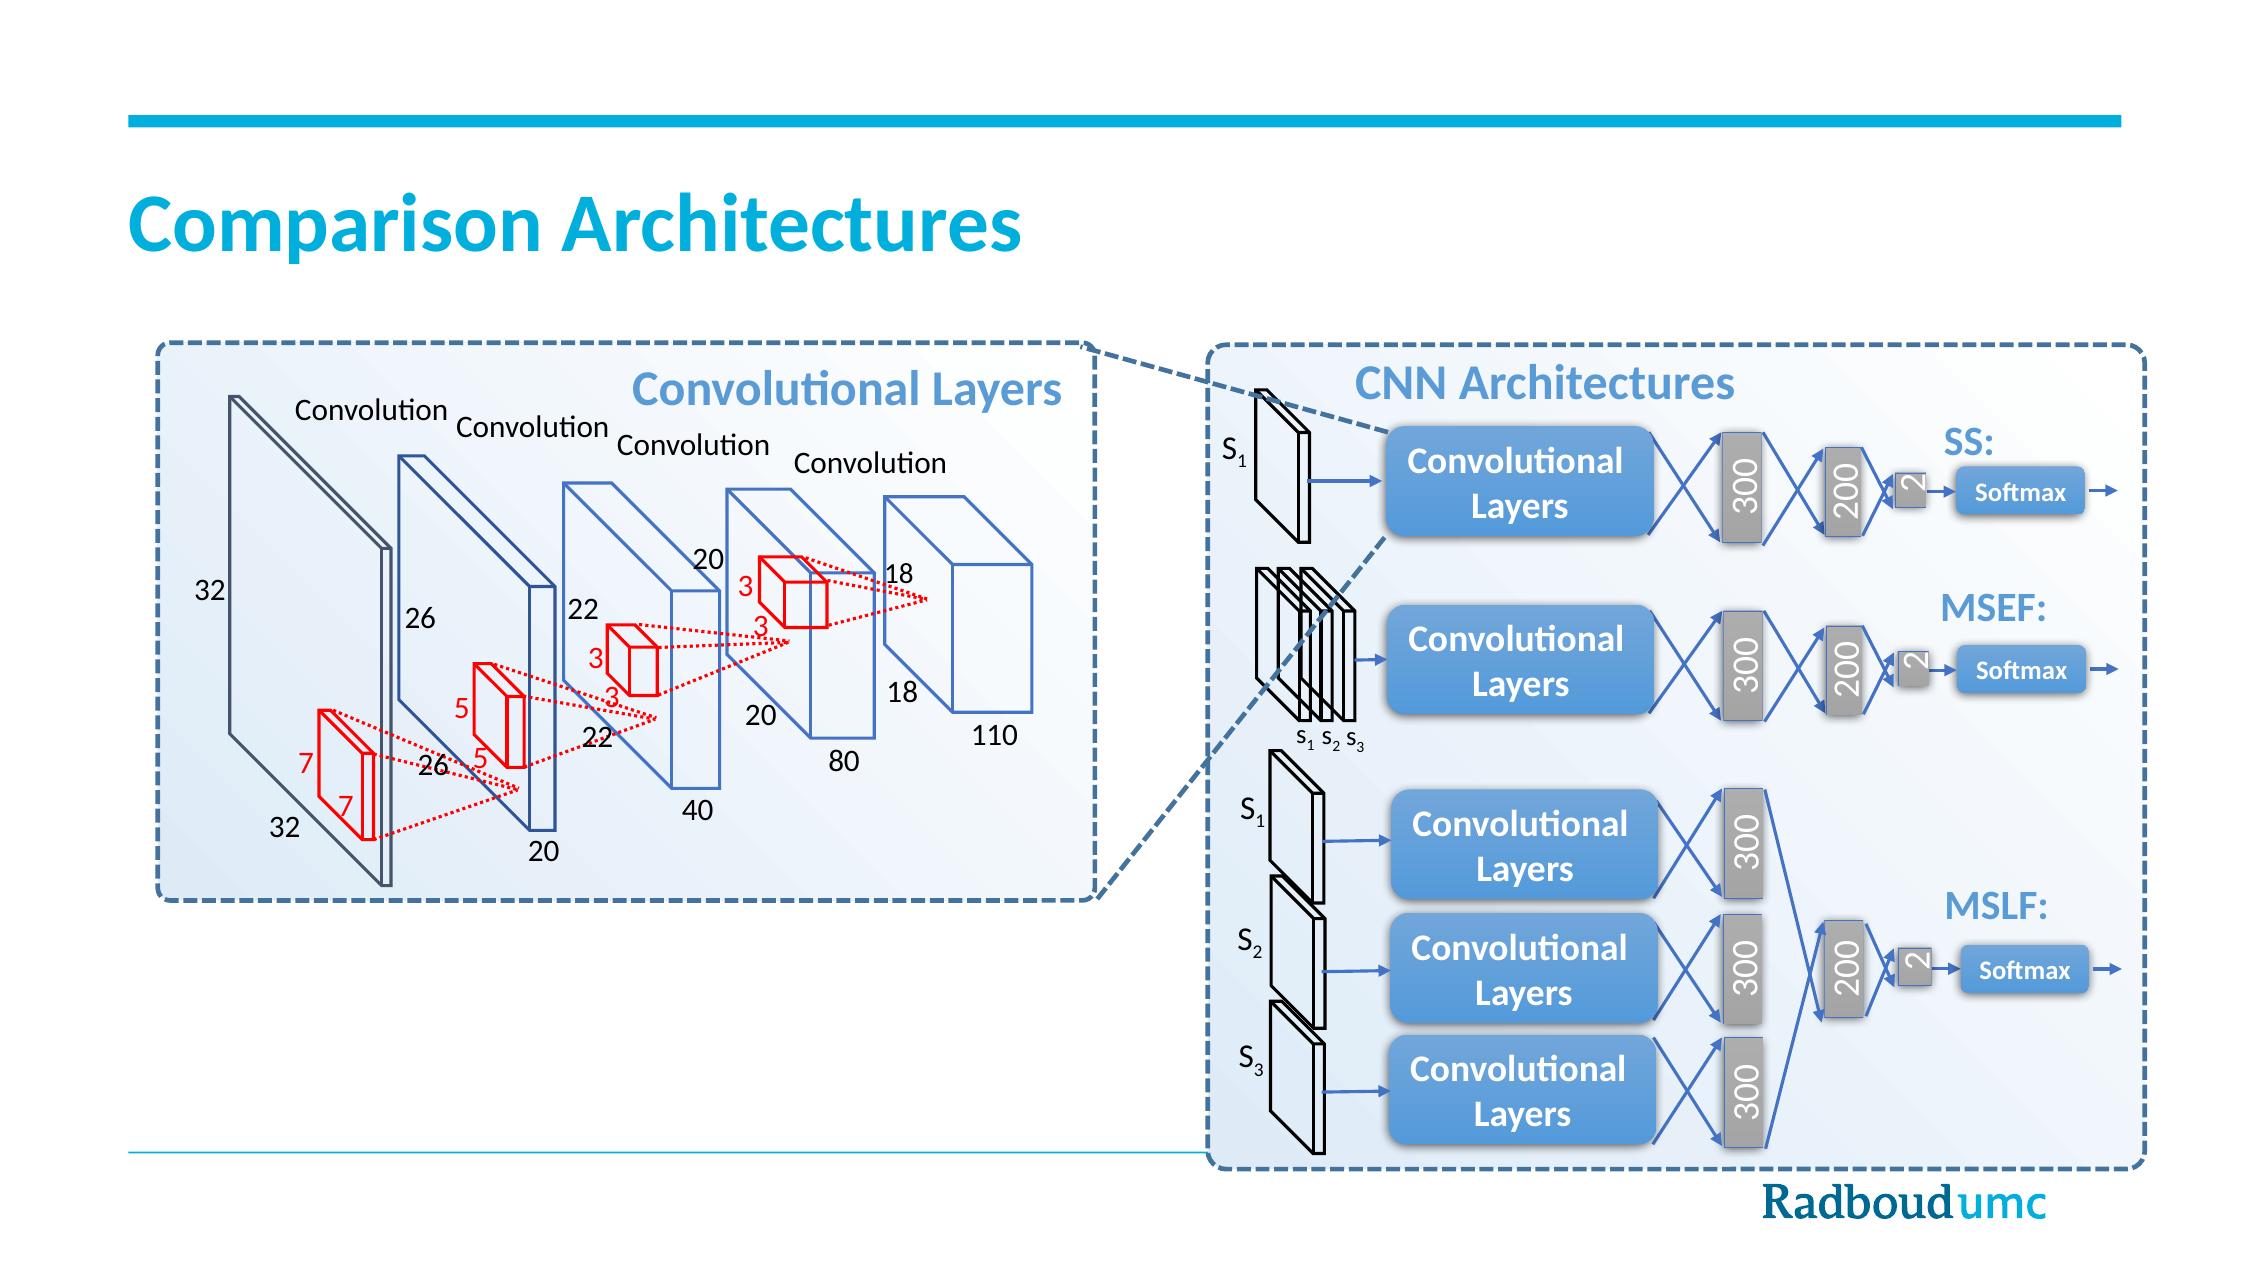

# Comparison Architectures

Convolutional Layers
Convolution

Convolution
Convolution
Convolution

20
18

3
32
22
26
3

3

18
3
5
20
110
22

5
80
7
26
7
40
32
20
CNN Architectures

S1
Convolutional
Layers
300
200
Softmax
2
SS:

MSEF:
Convolutional
Layers
300
200
Softmax
2
s1
s2
s3

S1
300
Convolutional
Layers
MSLF:

S2
Convolutional
Layers
300
200
Softmax
2

S3
Convolutional
Layers
300